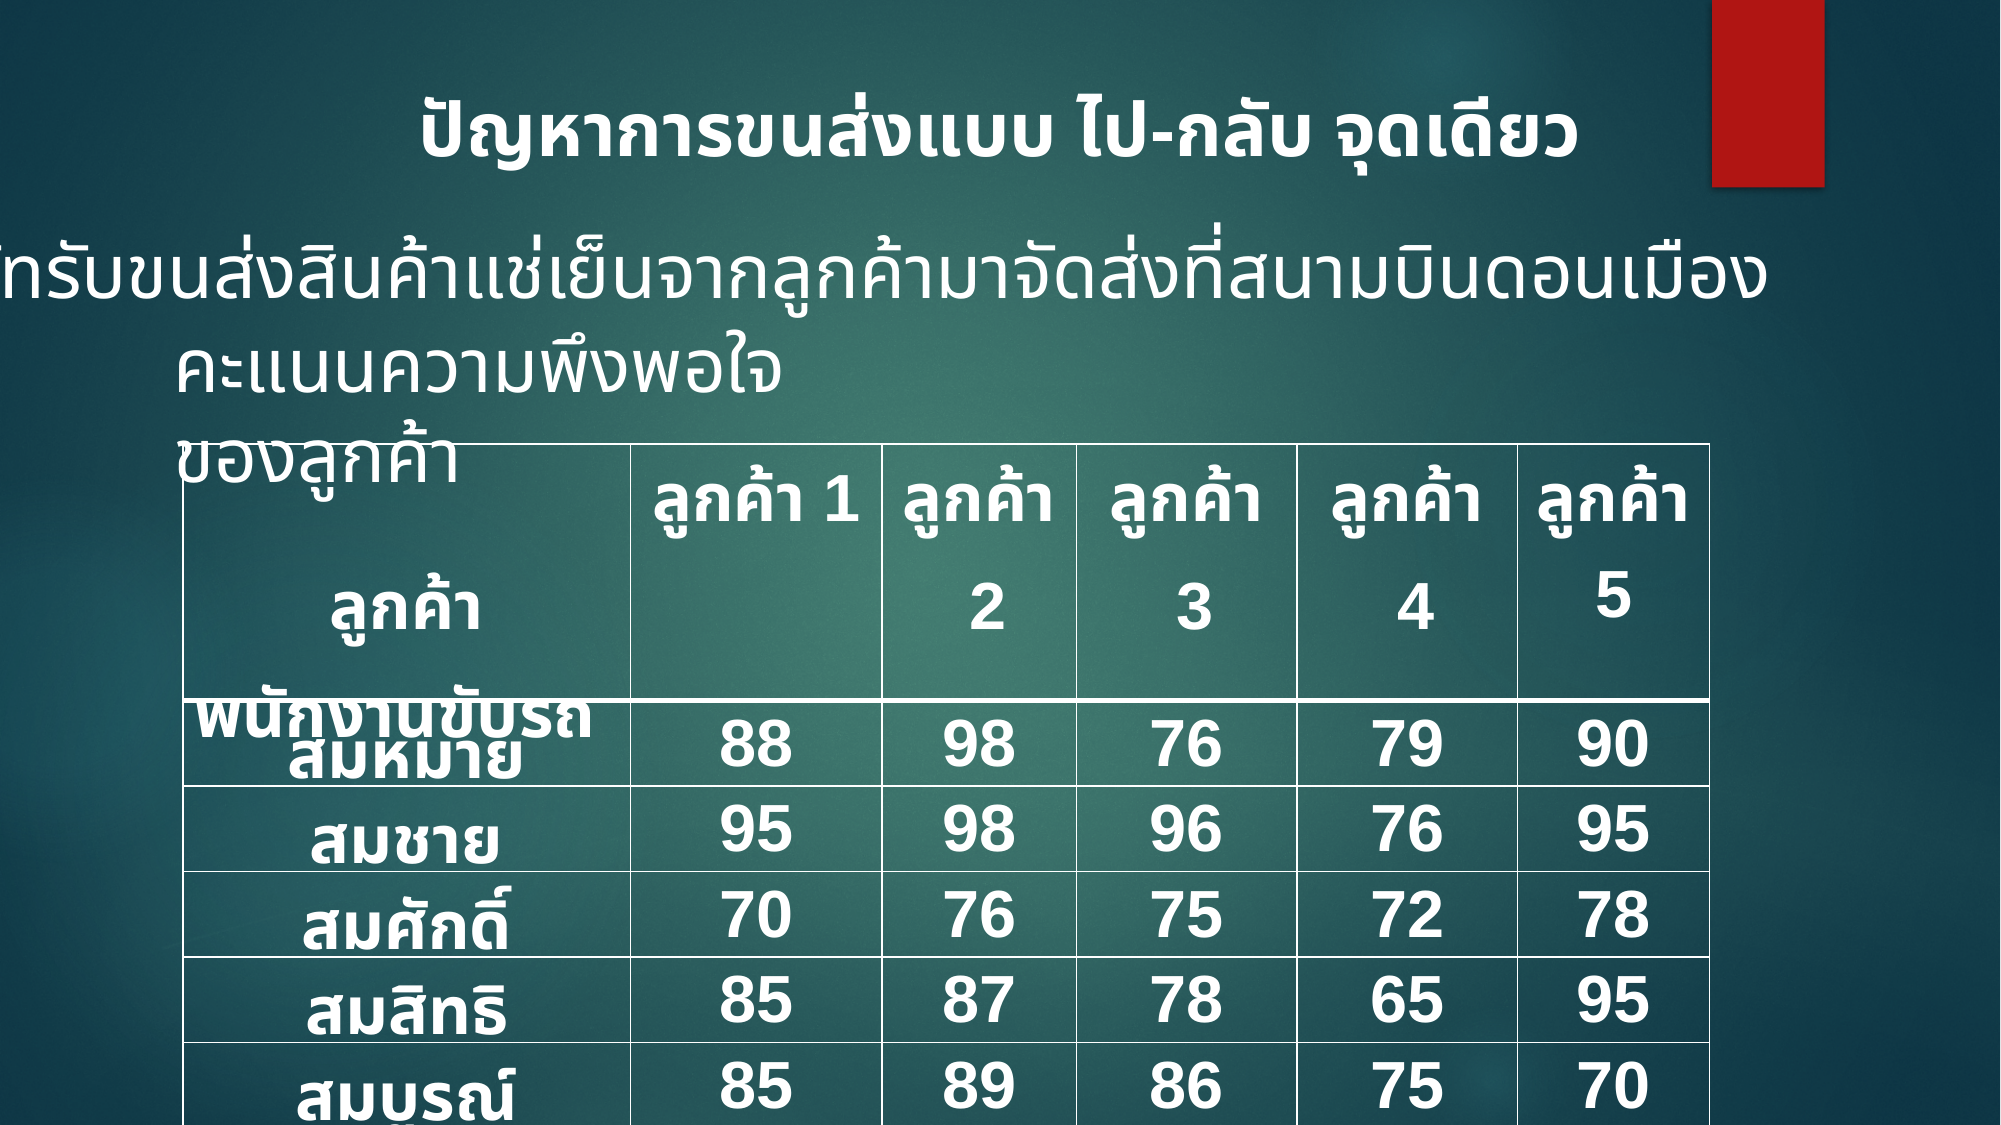

ปัญหาการขนส่งแบบ ไป-กลับ จุดเดียว
บริษัทรับขนส่งสินค้าแช่เย็นจากลูกค้ามาจัดส่งที่สนามบินดอนเมือง
คะแนนความพึงพอใจของลูกค้า
| ลูกค้า พนักงานขับรถ | ลูกค้า 1 | ลูกค้า 2 | ลูกค้า 3 | ลูกค้า 4 | ลูกค้า 5 |
| --- | --- | --- | --- | --- | --- |
| สมหมาย | 88 | 98 | 76 | 79 | 90 |
| สมชาย | 95 | 98 | 96 | 76 | 95 |
| สมศักดิ์ | 70 | 76 | 75 | 72 | 78 |
| สมสิทธิ | 85 | 87 | 78 | 65 | 95 |
| สมบูรณ์ | 85 | 89 | 86 | 75 | 70 |